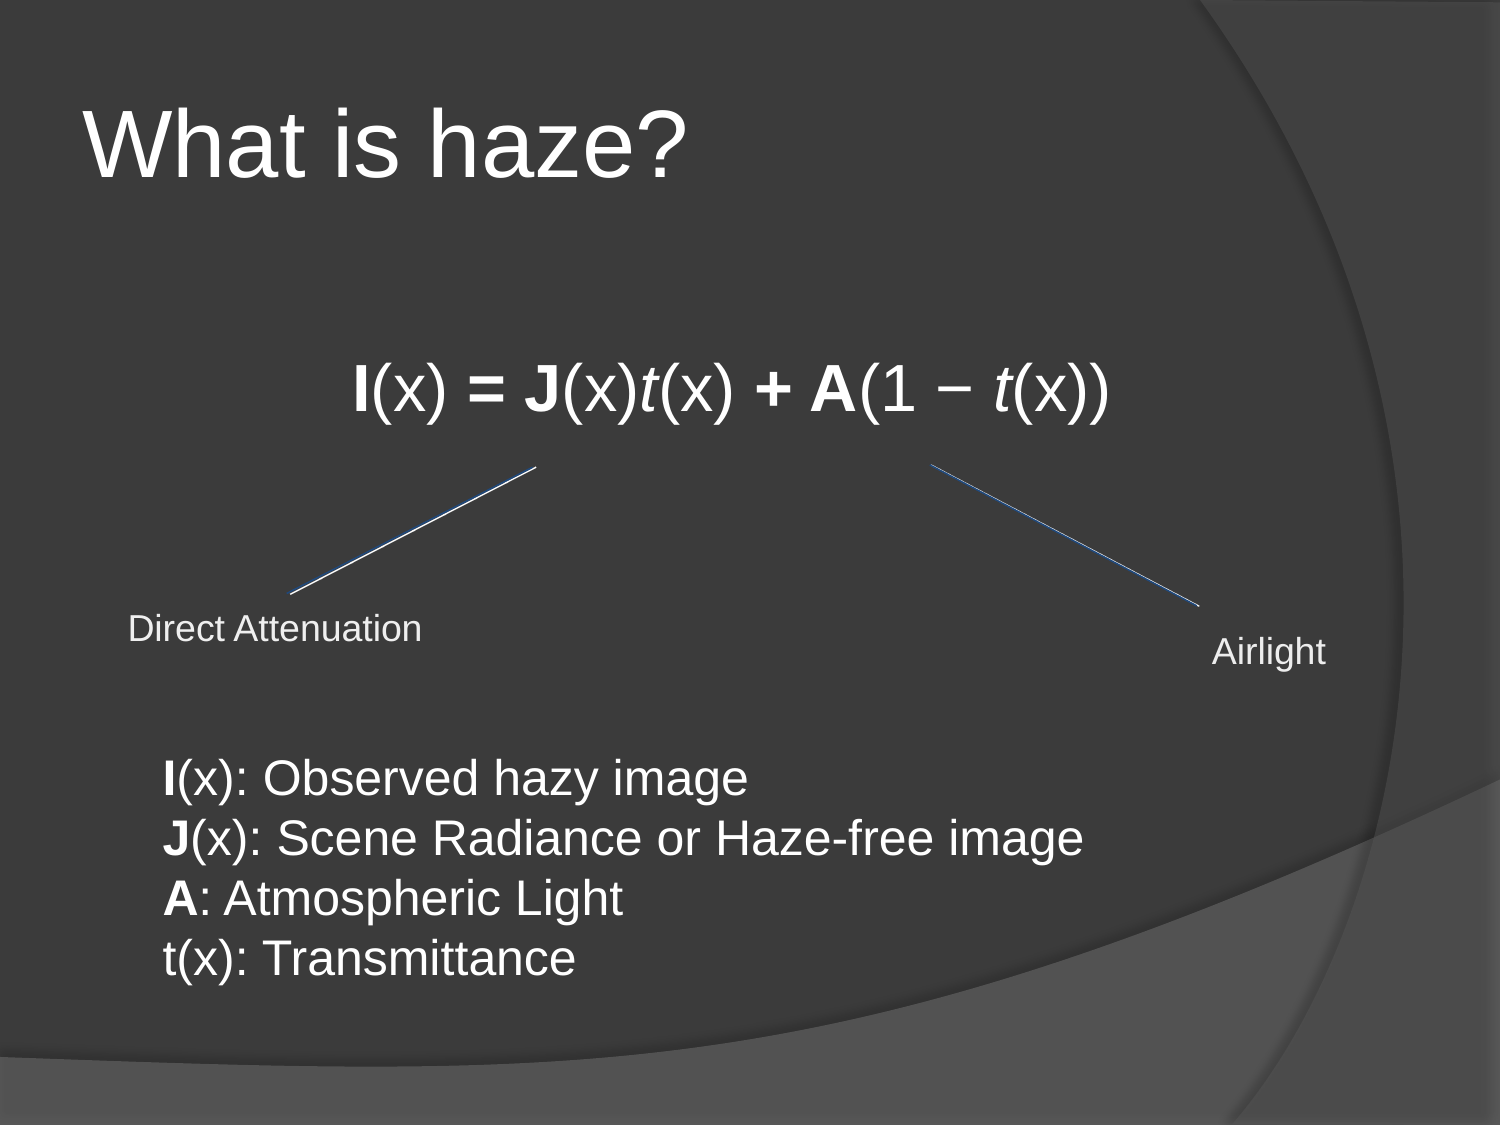

What is haze?
I(x) = J(x)t(x) + A(1 − t(x))
Direct Attenuation
Airlight
I(x): Observed hazy image
J(x): Scene Radiance or Haze-free image
A: Atmospheric Light
t(x): Transmittance